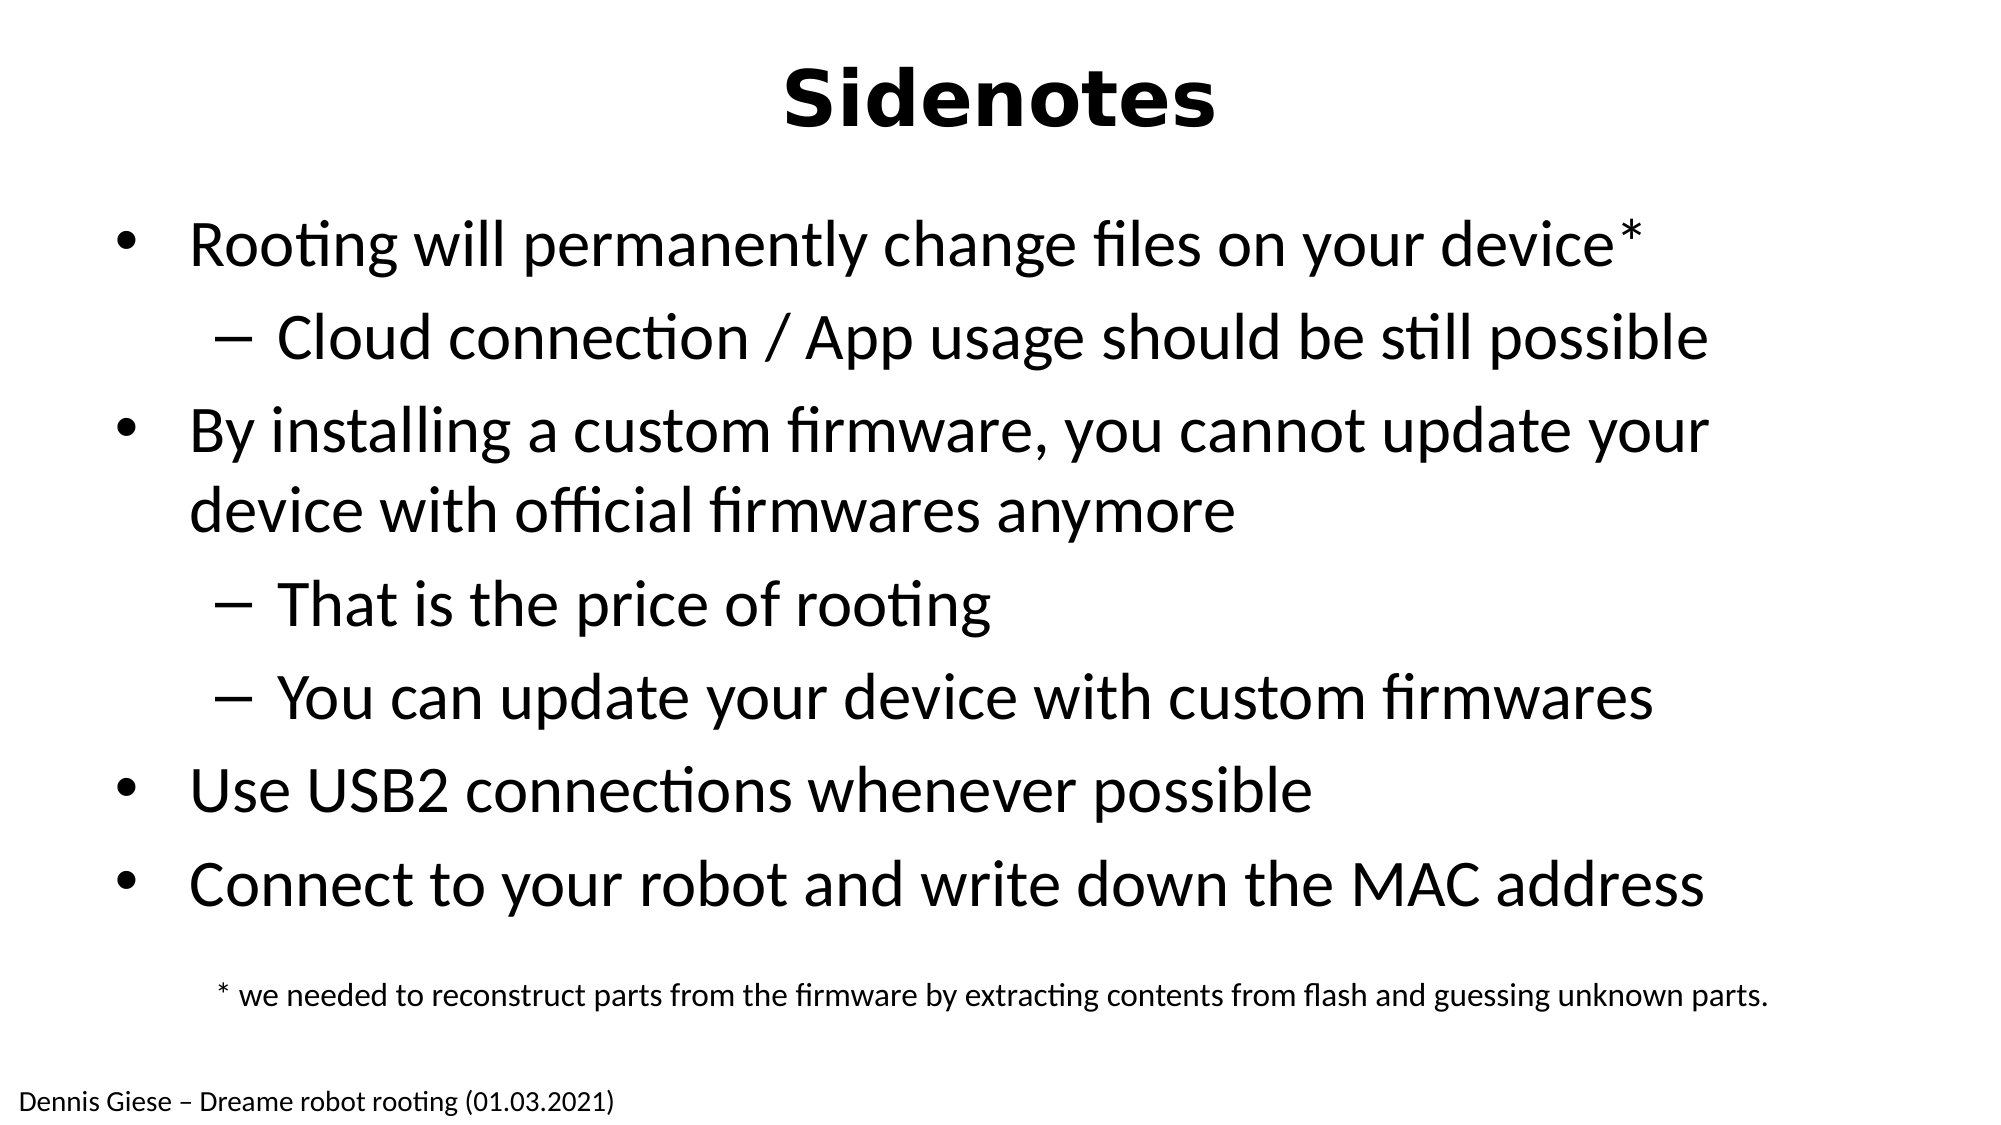

# Sidenotes
Rooting will permanently change files on your device*
Cloud connection / App usage should be still possible
By installing a custom firmware, you cannot update your device with official firmwares anymore
That is the price of rooting
You can update your device with custom firmwares
Use USB2 connections whenever possible
Connect to your robot and write down the MAC address

* we needed to reconstruct parts from the firmware by extracting contents from flash and guessing unknown parts.